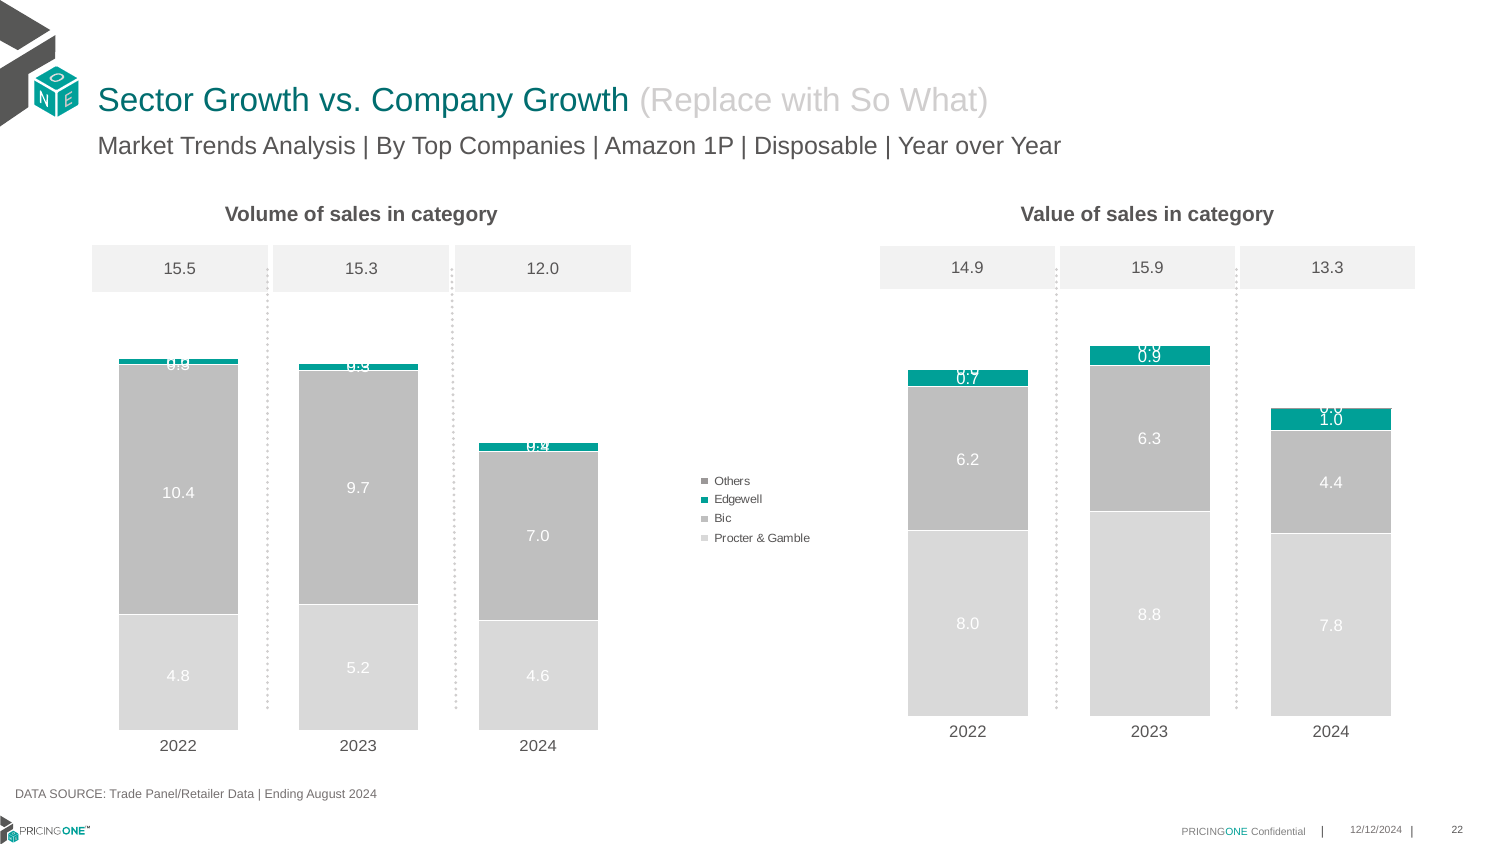

# Sector Growth vs. Company Growth (Replace with So What)
Market Trends Analysis | By Top Companies | Amazon 1P | Disposable | Year over Year
| Value of sales in category |  |  |
| --- | --- | --- |
| 14.9 | 15.9 | 13.3 |
| Volume of sales in category |  |  |
| --- | --- | --- |
| 15.5 | 15.3 | 12.0 |

### Chart

| Category | Procter & Gamble | Bic | Edgewell | Others |
|---|---|---|---|---|
| 2022 | 7.957941 | 6.205123 | 0.730294 | 0.00785 |
| 2023 | 8.79633 | 6.256713 | 0.875433 | 0.008149 |
| 2024 | 7.838041 | 4.439769 | 0.980904 | 0.006989 |

### Chart

| Category | Procter & Gamble | Bic | Edgewell | Others |
|---|---|---|---|---|
| 2022 | 4.832109 | 10.36062 | 0.253039 | 0.031031 |
| 2023 | 5.224271 | 9.746001 | 0.292146 | 0.032317 |
| 2024 | 4.574163 | 7.022955 | 0.355014 | 0.027106 |
DATA SOURCE: Trade Panel/Retailer Data | Ending August 2024

12/12/2024
22